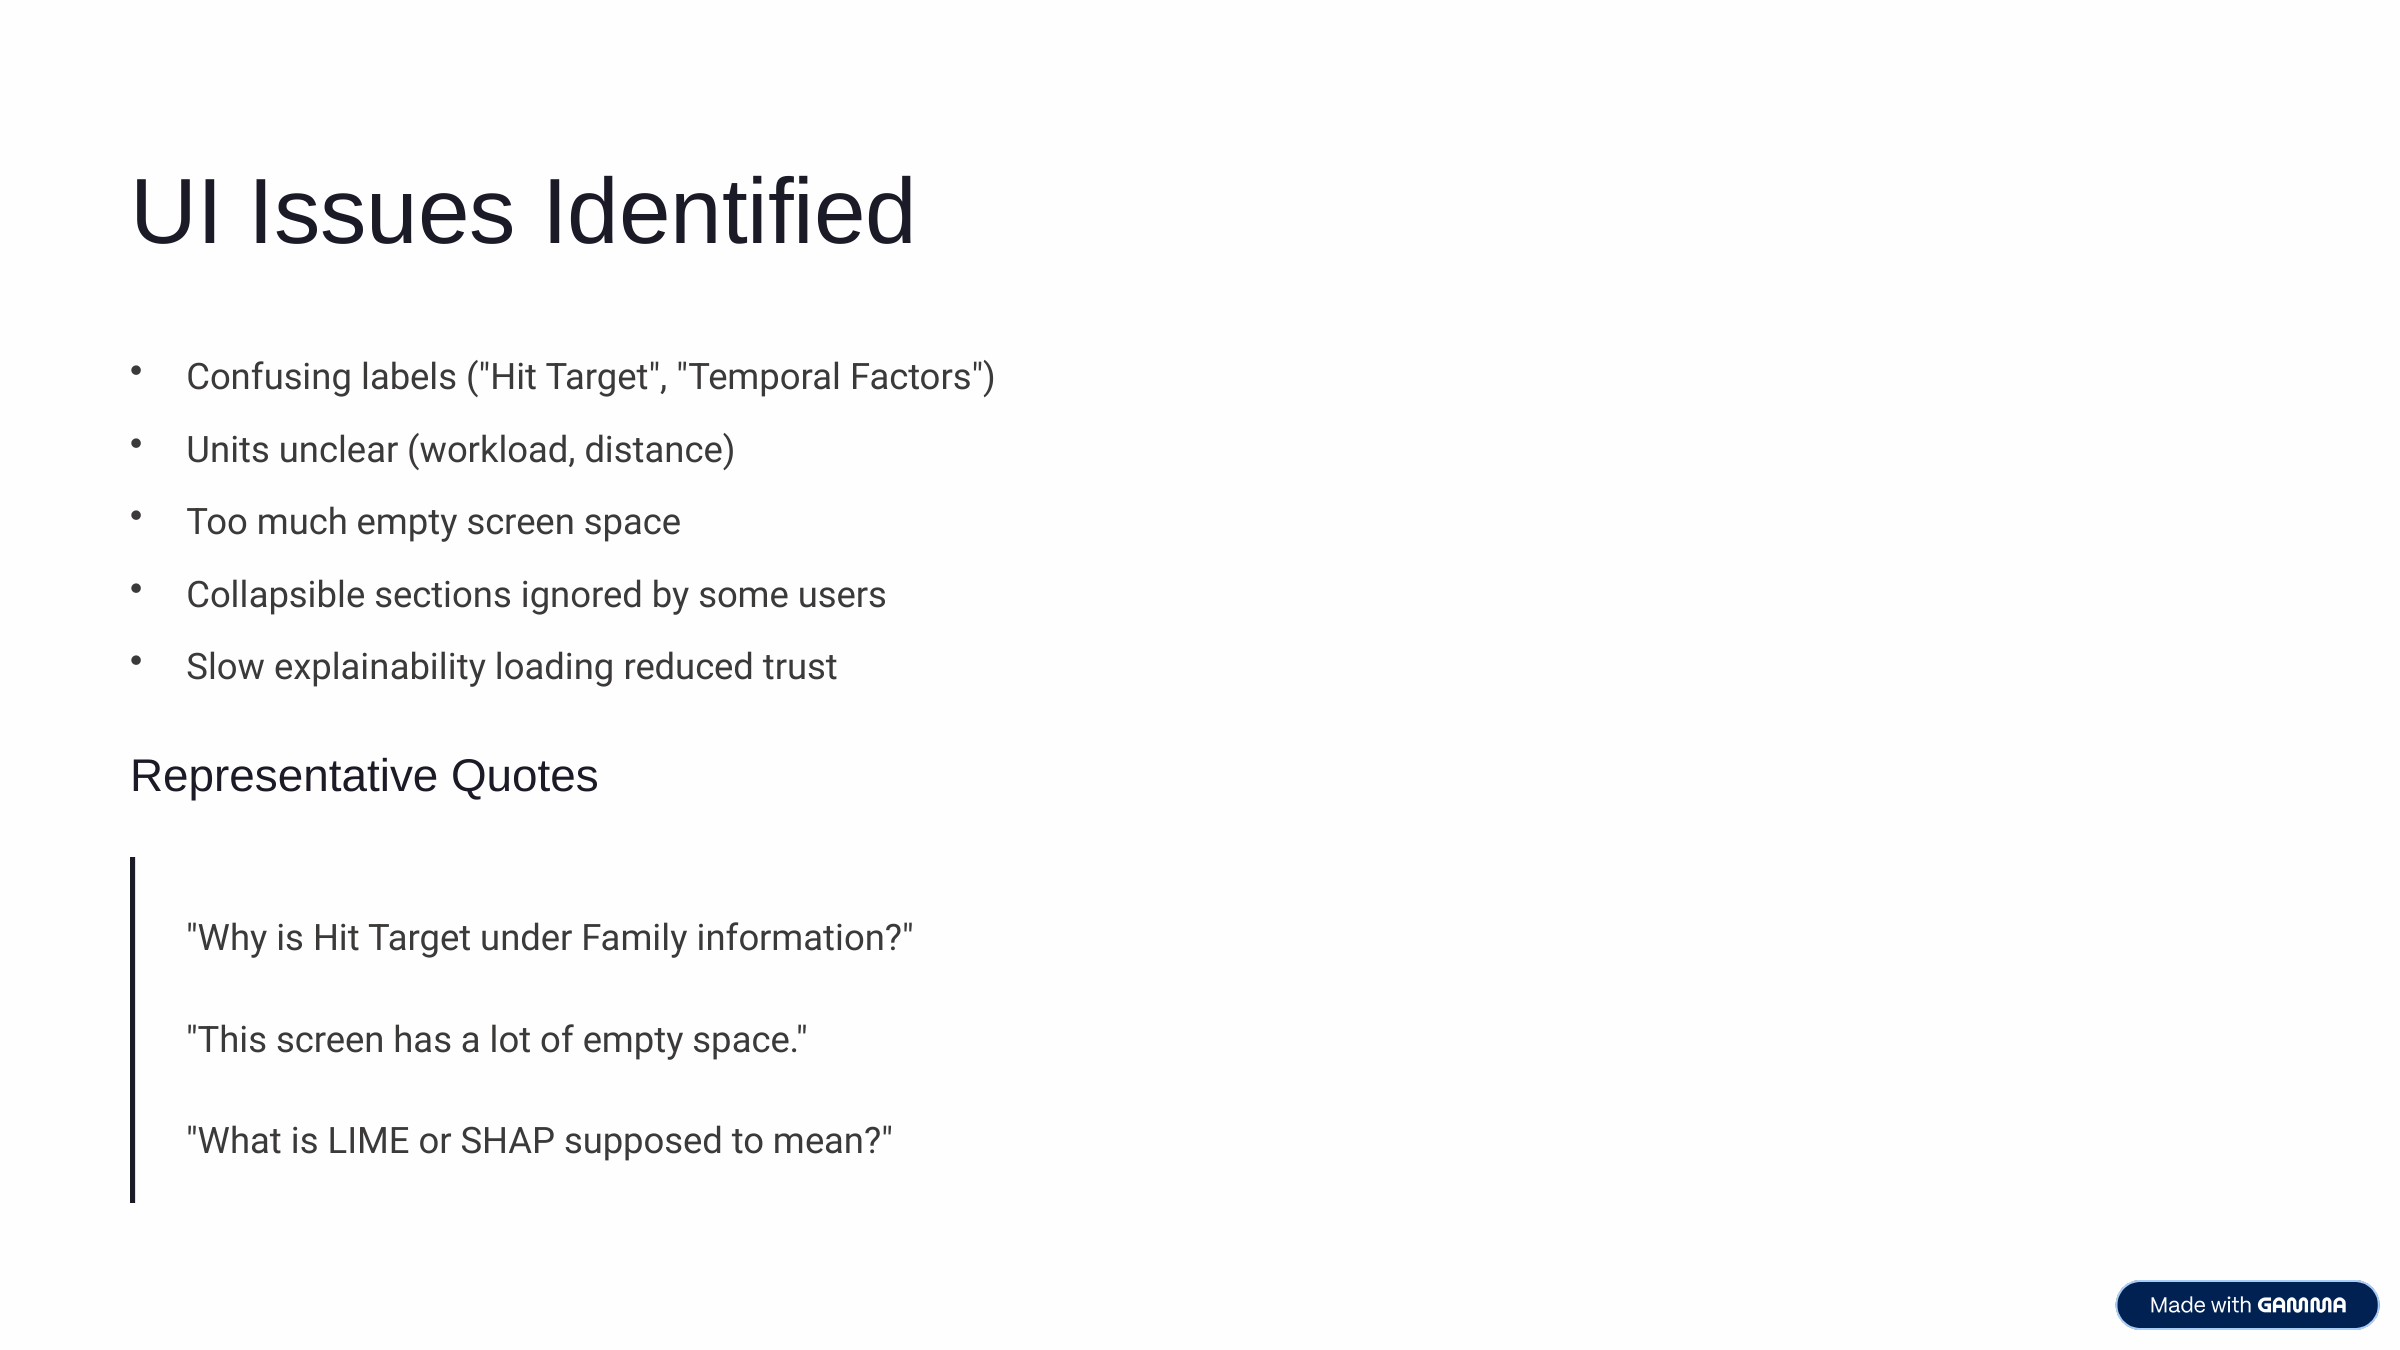

UI Issues Identified
Confusing labels ("Hit Target", "Temporal Factors")
Units unclear (workload, distance)
Too much empty screen space
Collapsible sections ignored by some users
Slow explainability loading reduced trust
Representative Quotes

"Why is Hit Target under Family information?"
"This screen has a lot of empty space."
"What is LIME or SHAP supposed to mean?"